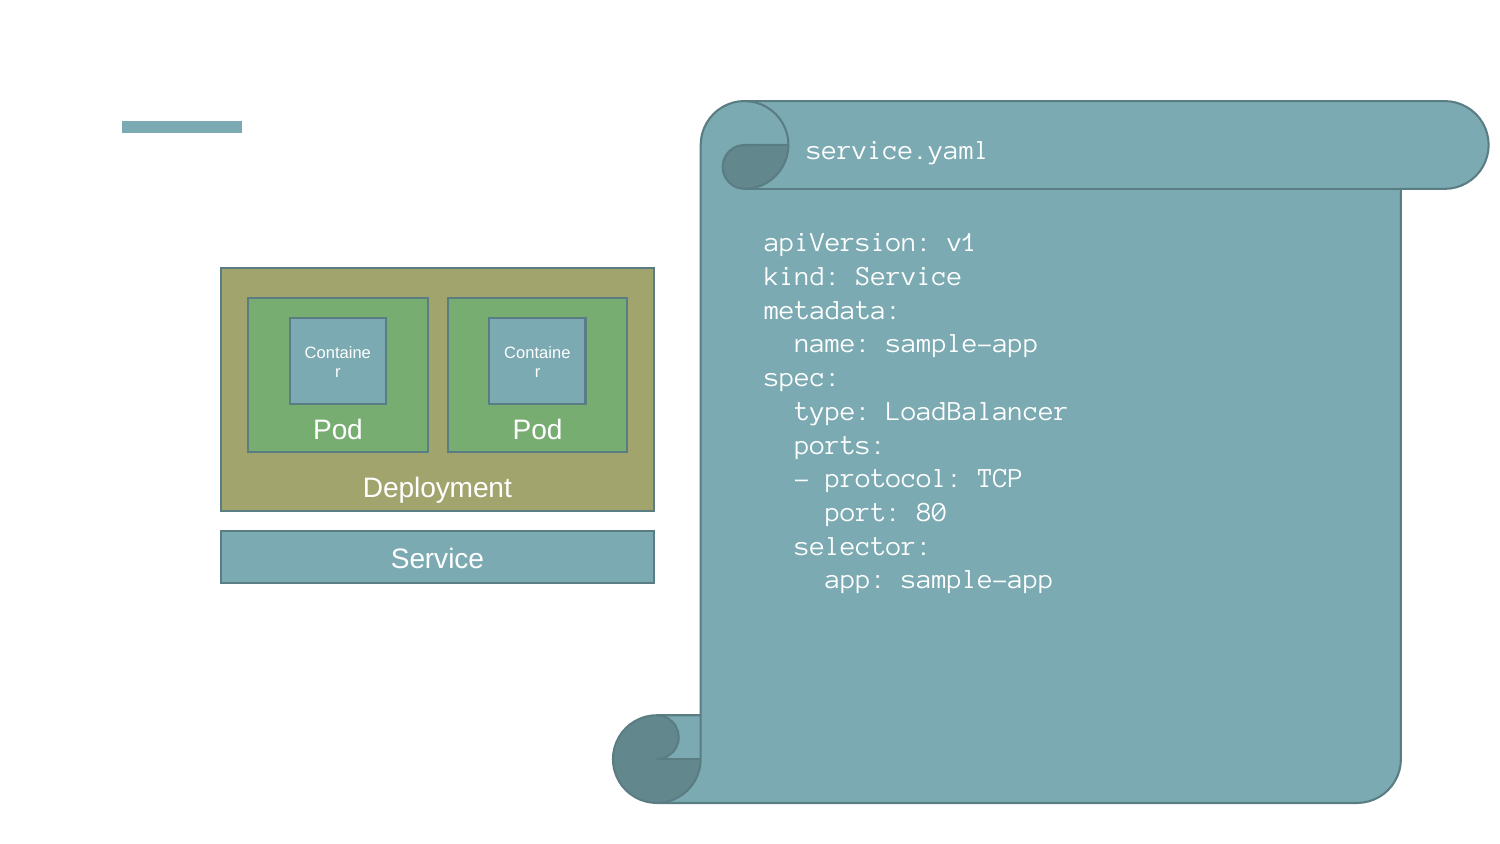

service.yaml

apiVersion: v1
kind: Service
metadata:
  name: sample-app
spec:
  type: LoadBalancer
  ports:
  - protocol: TCP
    port: 80
  selector:
    app: sample-app
Deployment
Pod
Pod
Container
Container
Service